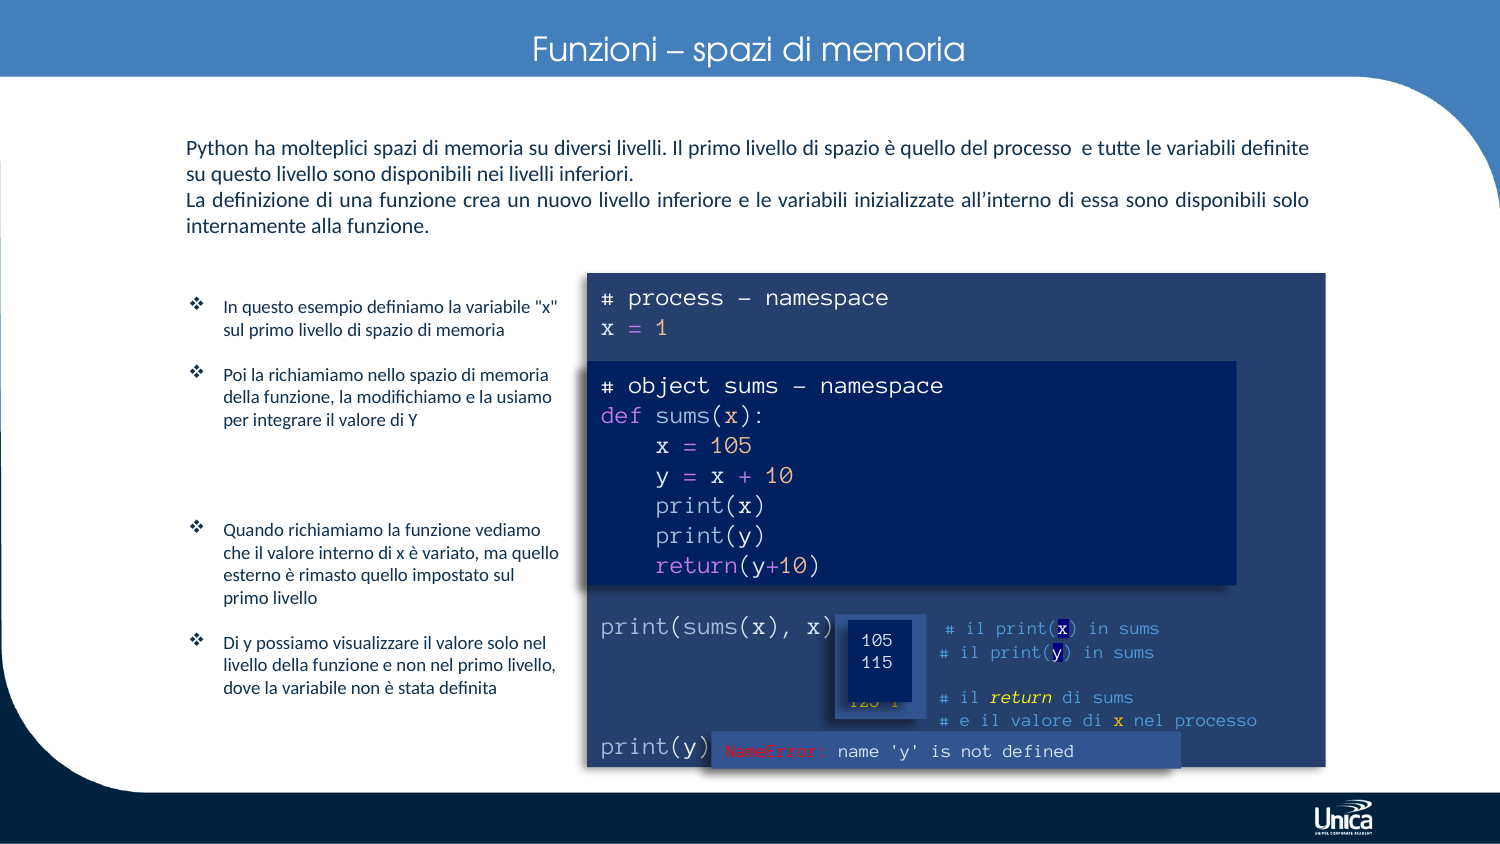

# Funzioni – spazi di memoria
Python ha molteplici spazi di memoria su diversi livelli. Il primo livello di spazio è quello del processo  e tutte le variabili definite su questo livello sono disponibili nei livelli inferiori.
La definizione di una funzione crea un nuovo livello inferiore e le variabili inizializzate all’interno di essa sono disponibili solo internamente alla funzione.
# process - namespace
x = 1

def sums(x):
    x = 105
    y = x + 10
    print(x)
    print(y)
    return(y+10)

print(sums(x), x)        # il print(x) in sums
                                 # il print(y) in sums

                                 # il return di sums
                                 # e il valore di x nel processo
print(y)
In questo esempio definiamo la variabile "x" sul primo livello di spazio di memoria

Poi la richiamiamo nello spazio di memoria della funzione, la modifichiamo e la usiamo per integrare il valore di Y
# object sums – namespace
def sums(x):
    x = 105
    y = x + 10
    print(x)
    print(y)
    return(y+10)
Quando richiamiamo la funzione vediamo che il valore interno di x è variato, ma quello esterno è rimasto quello impostato sul primo livello

Di y possiamo visualizzare il valore solo nel livello della funzione e non nel primo livello, dove la variabile non è stata definita
105
115

125 1
105
115
NameError: name 'y' is not defined